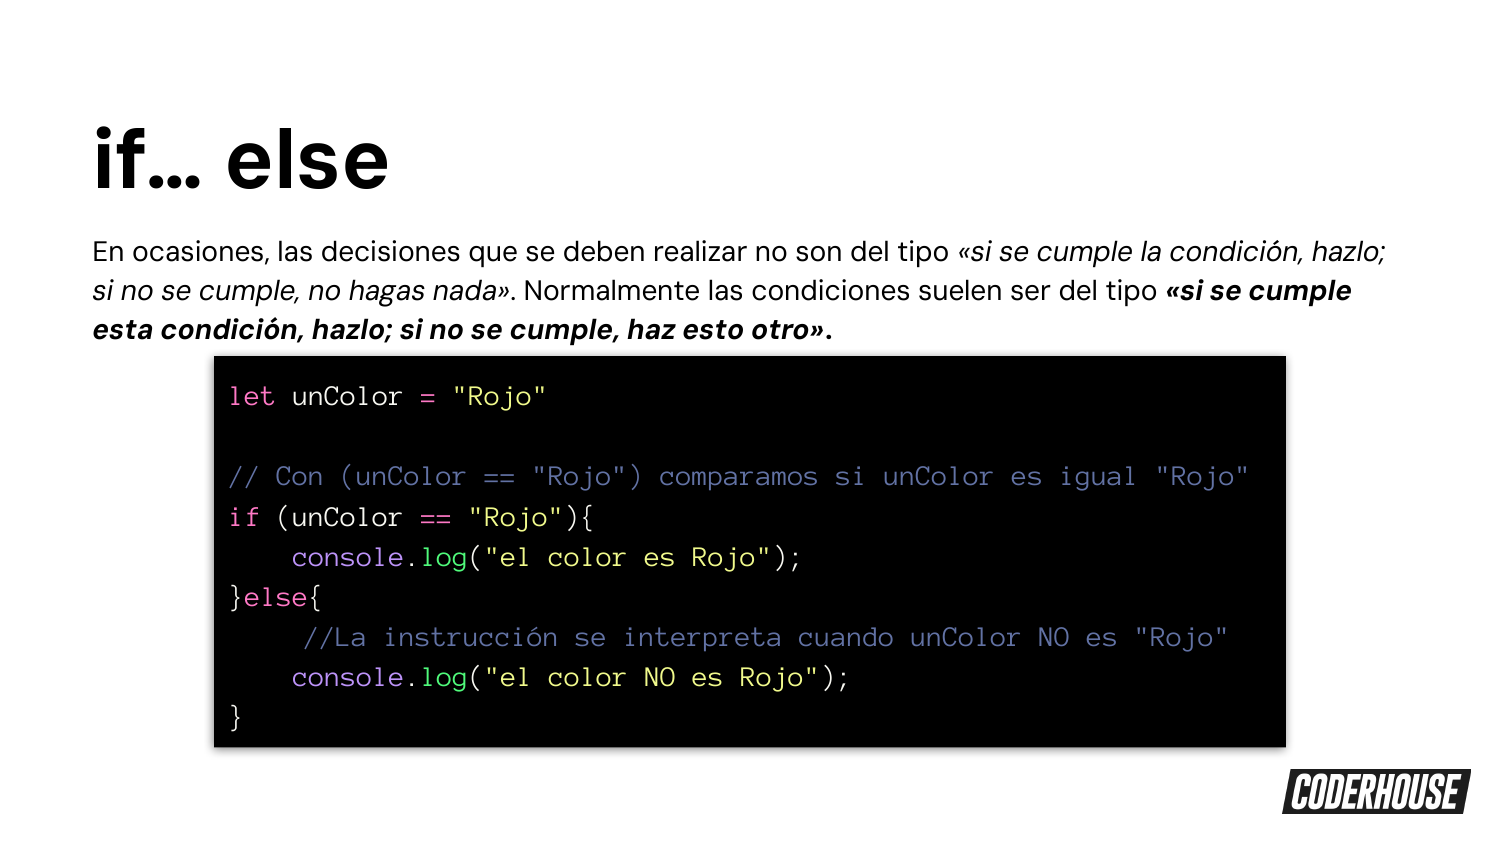

if… else
En ocasiones, las decisiones que se deben realizar no son del tipo «si se cumple la condición, hazlo; si no se cumple, no hagas nada». Normalmente las condiciones suelen ser del tipo «si se cumple esta condición, hazlo; si no se cumple, haz esto otro».
let unColor = "Rojo"

// Con (unColor == "Rojo") comparamos si unColor es igual "Rojo"
if (unColor == "Rojo"){
    console.log("el color es Rojo");
}else{
//La instrucción se interpreta cuando unColor NO es "Rojo"
    console.log("el color NO es Rojo");
}